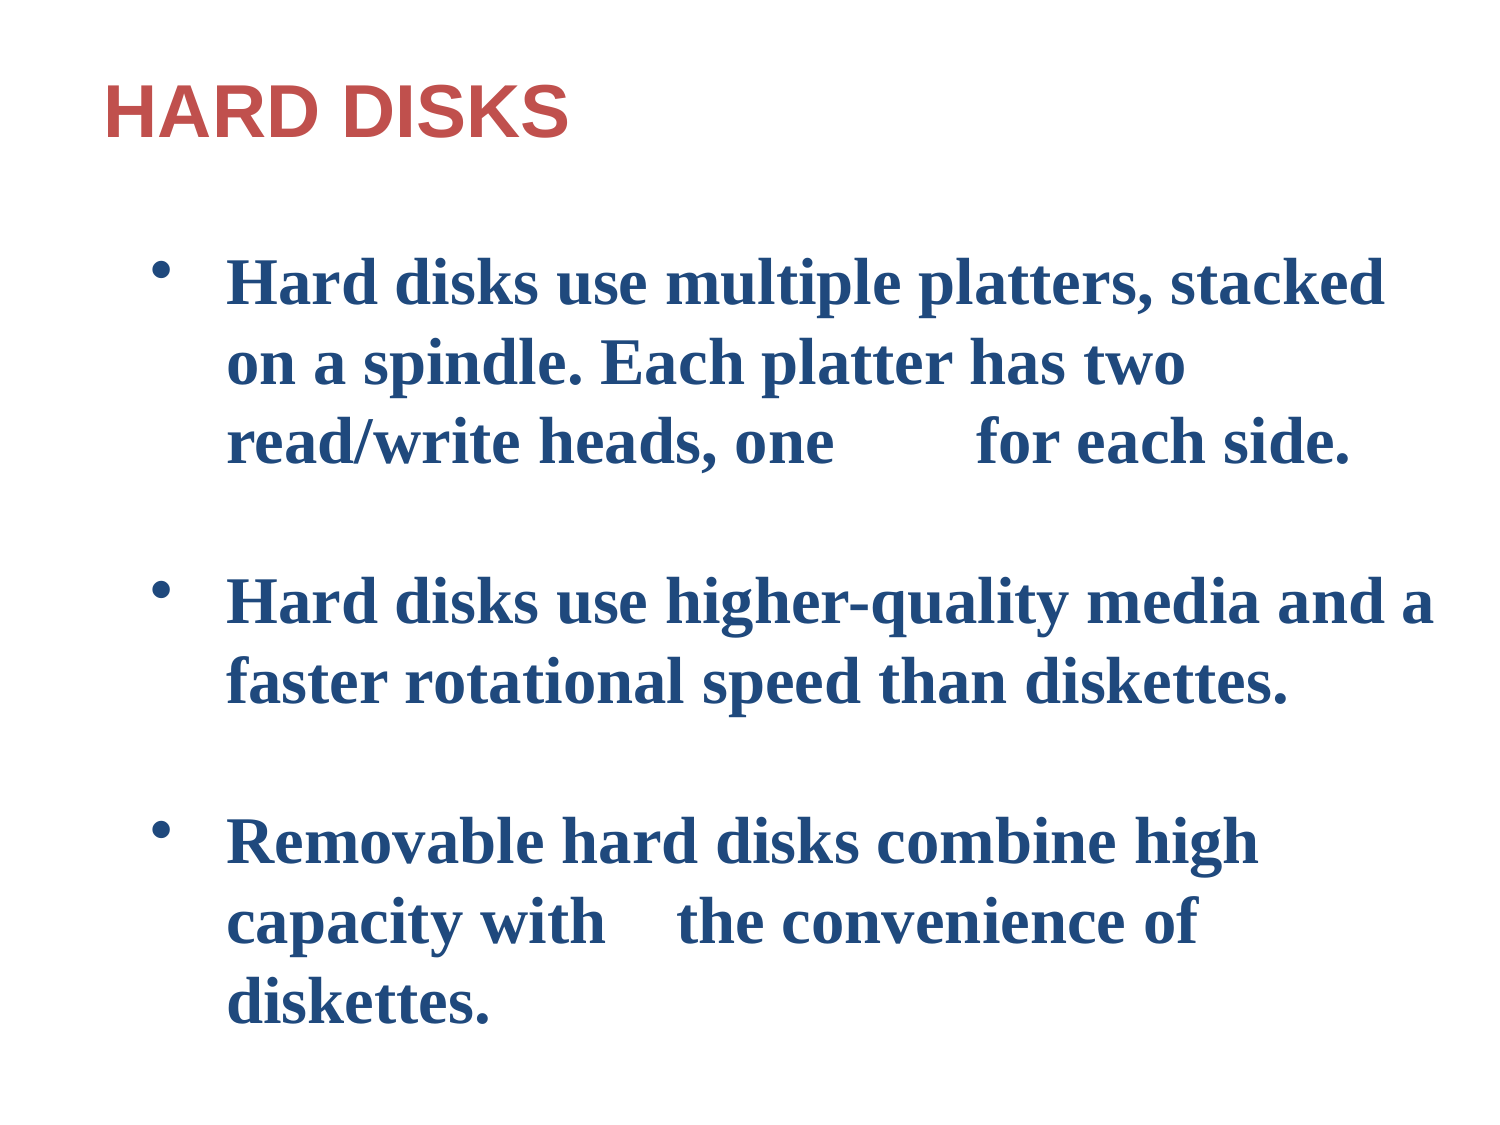

HARD DISKS
Hard disks use multiple platters, stacked on a spindle. Each platter has two read/write heads, one 	for each side.

Hard disks use higher-quality media and a faster rotational speed than diskettes.

Removable hard disks combine high capacity with 	the convenience of diskettes.